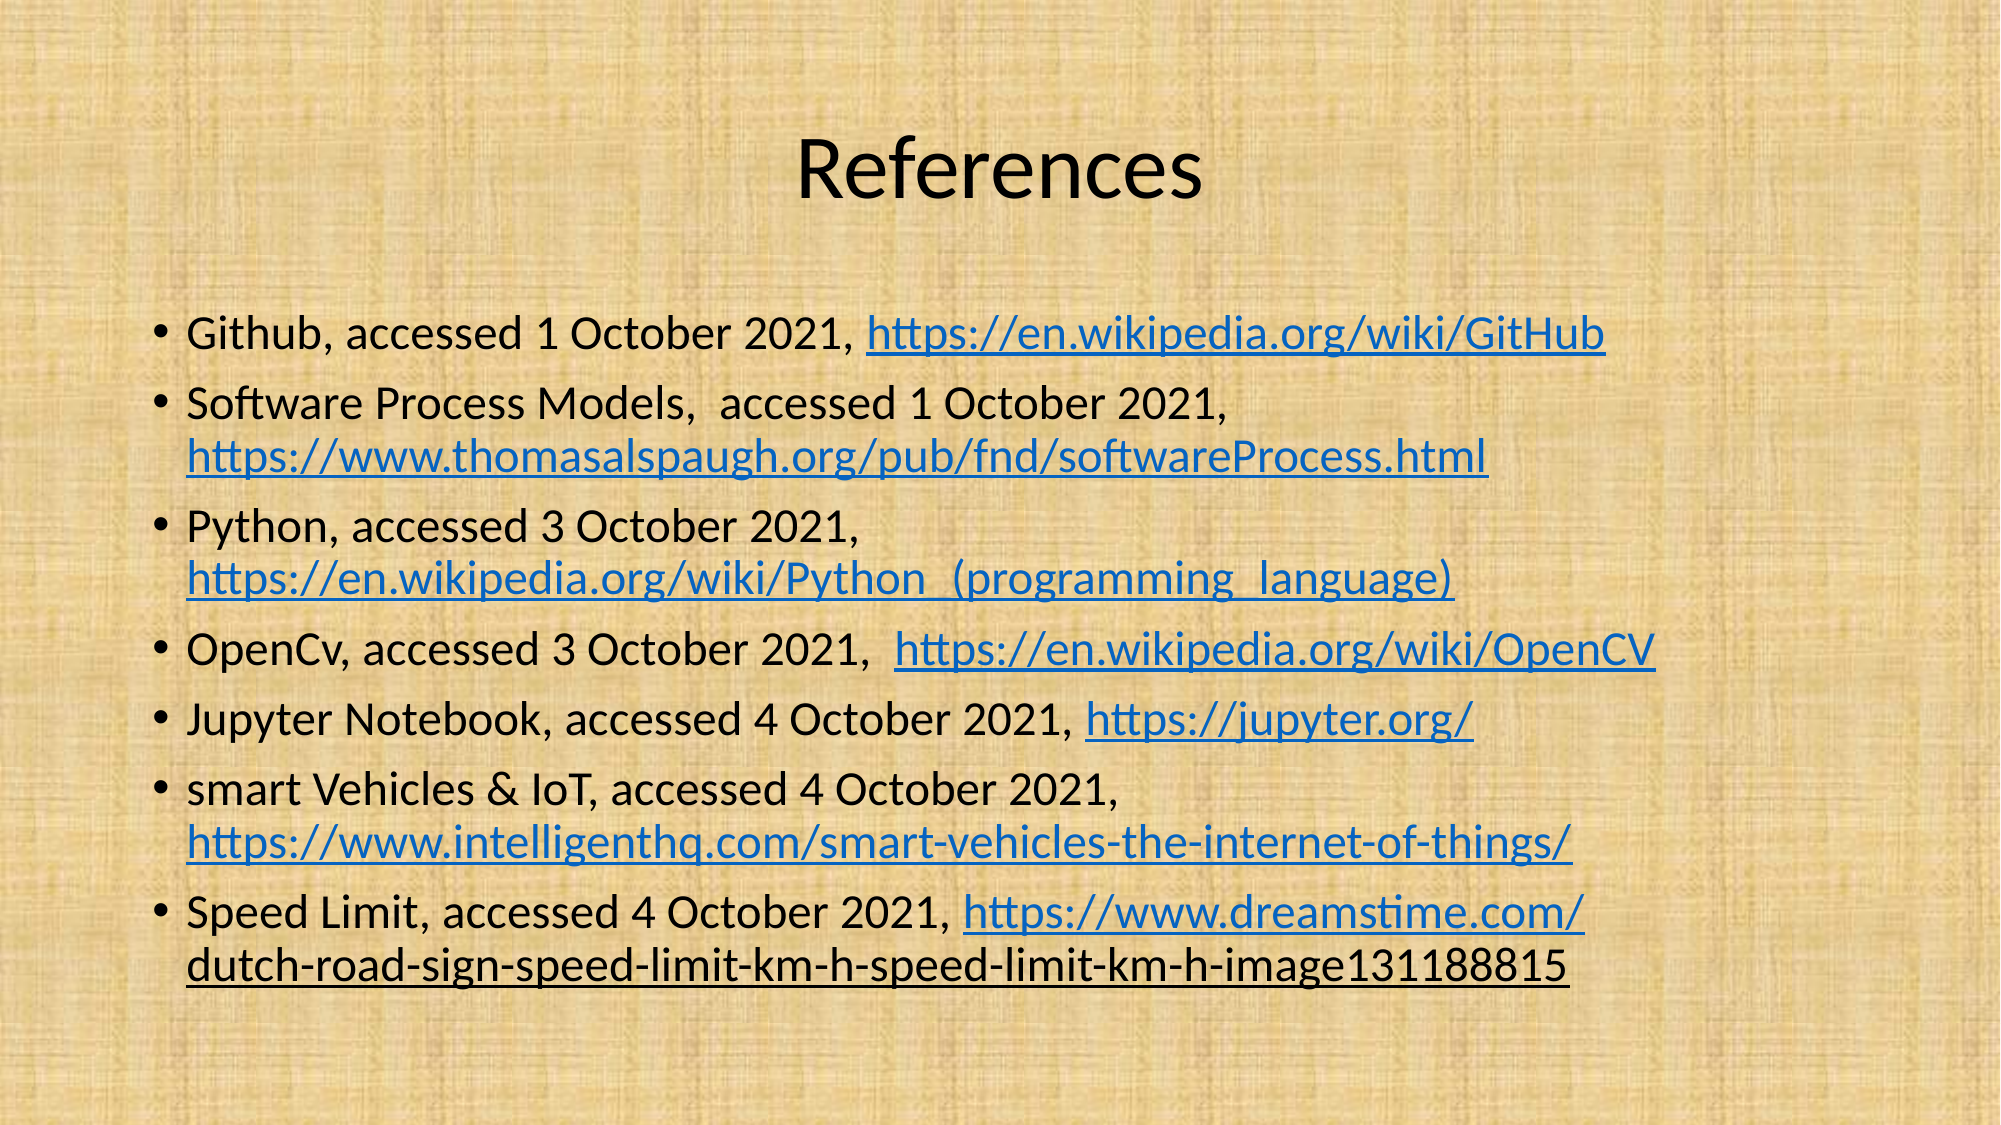

# References
Github, accessed 1 October 2021, https://en.wikipedia.org/wiki/GitHub
Software Process Models,  accessed 1 October 2021, https://www.thomasalspaugh.org/pub/fnd/softwareProcess.html
Python, accessed 3 October 2021, https://en.wikipedia.org/wiki/Python_(programming_language)
OpenCv, accessed 3 October 2021,  https://en.wikipedia.org/wiki/OpenCV
Jupyter Notebook, accessed 4 October 2021, https://jupyter.org/
smart Vehicles & IoT, accessed 4 October 2021, https://www.intelligenthq.com/smart-vehicles-the-internet-of-things/
Speed Limit, accessed 4 October 2021, https://www.dreamstime.com/dutch-road-sign-speed-limit-km-h-speed-limit-km-h-image131188815